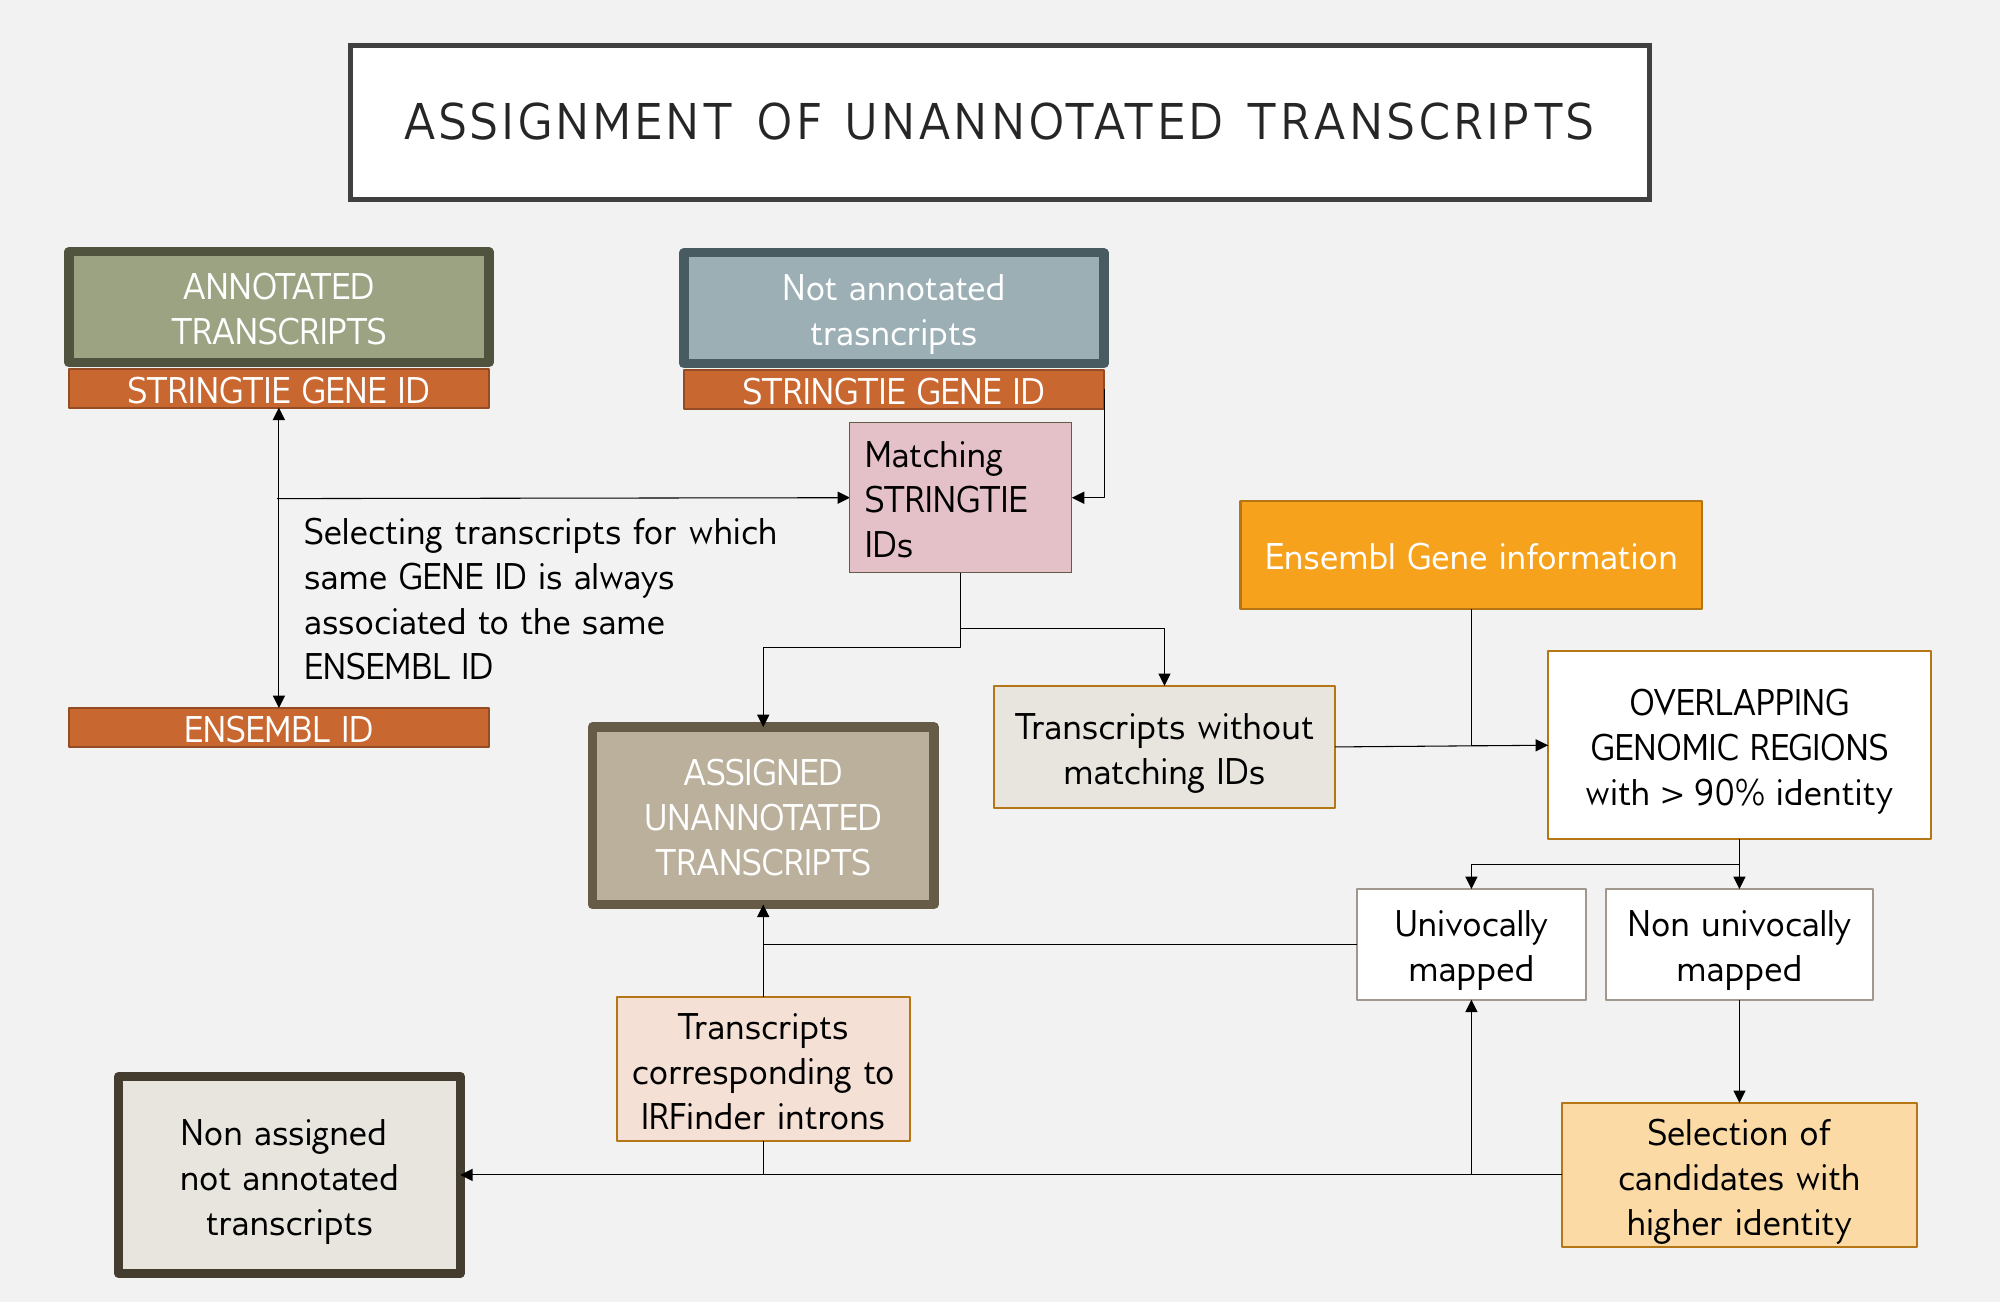

# Assignment of unannotated transcripts
ANNOTATED TRANSCRIPTS
Not annotated trasncripts
STRINGTIE GENE ID
STRINGTIE GENE ID
Matching STRINGTIE IDs
Selecting transcripts for which same GENE ID is always associated to the same ENSEMBL ID
Ensembl Gene information
OVERLAPPING GENOMIC REGIONS with > 90% identity
Transcripts without matching IDs
ENSEMBL ID
ASSIGNED UNANNOTATED TRANSCRIPTS
Univocally mapped
Non univocally mapped
Transcripts corresponding to IRFinder introns
Non assigned
not annotated transcripts
Selection of candidates with higher identity